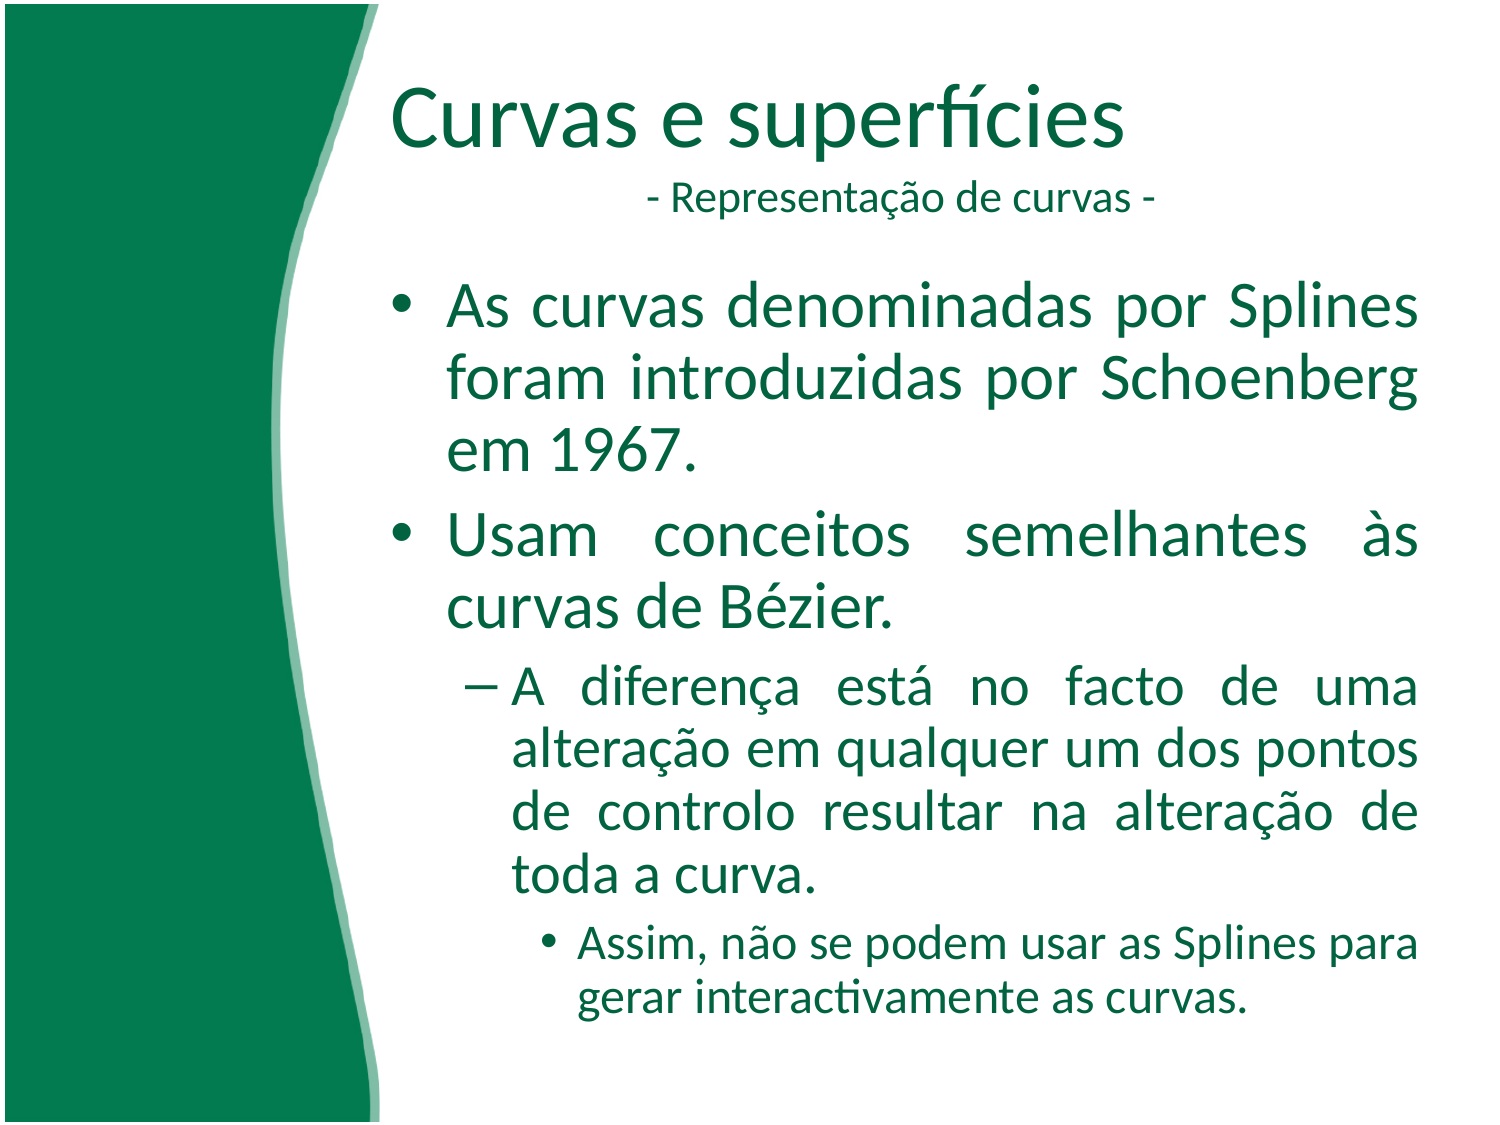

# Curvas e superfícies - Representação de curvas -
As curvas denominadas por Splines foram introduzidas por Schoenberg em 1967.
Usam conceitos semelhantes às curvas de Bézier.
A diferença está no facto de uma alteração em qualquer um dos pontos de controlo resultar na alteração de toda a curva.
Assim, não se podem usar as Splines para gerar interactivamente as curvas.